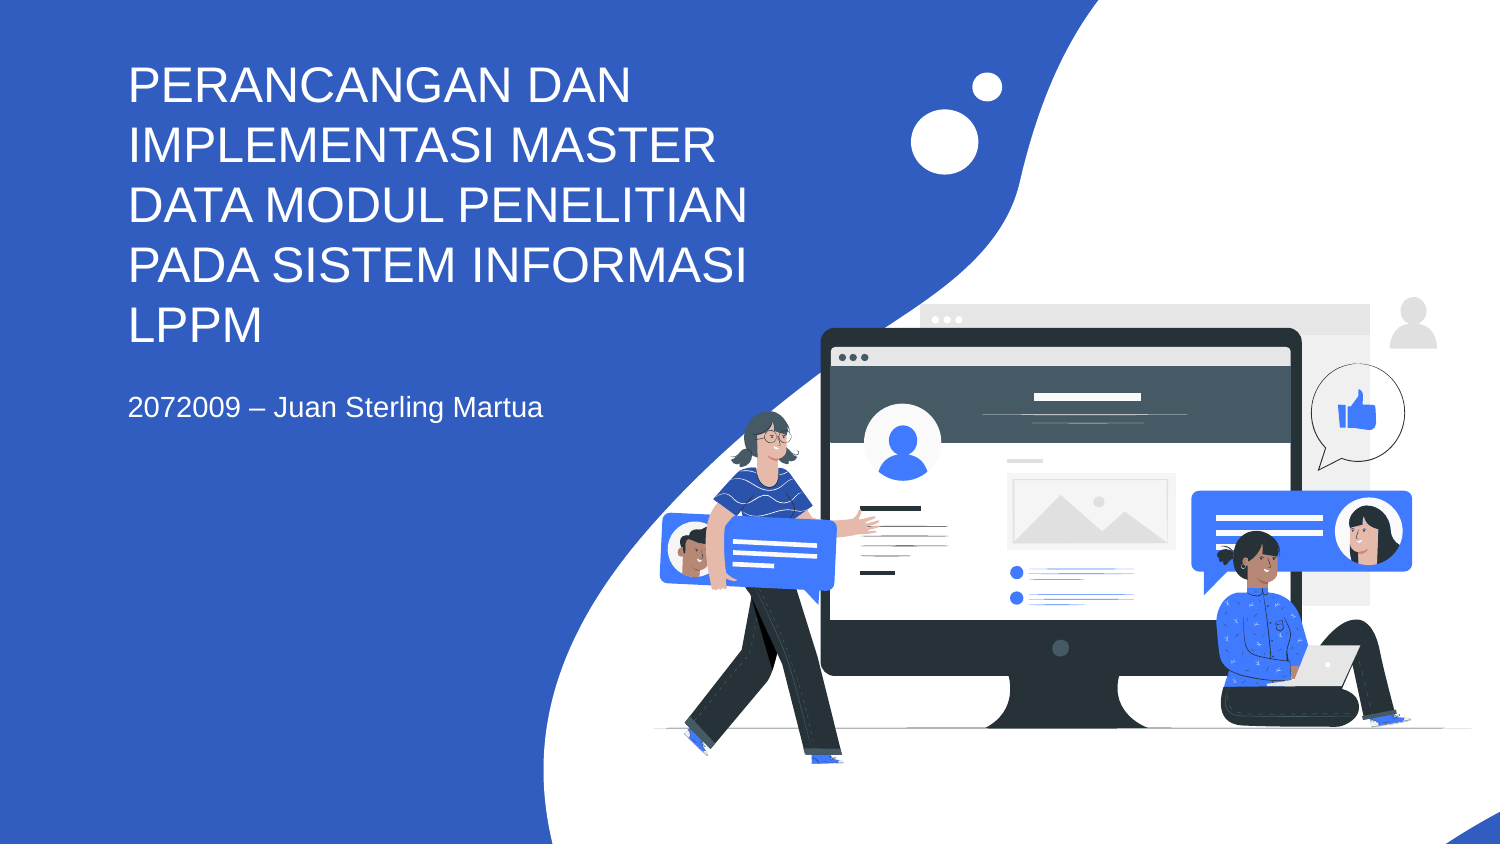

# PERANCANGAN DAN IMPLEMENTASI MASTER DATA MODUL PENELITIAN PADA SISTEM INFORMASI LPPM

2072009 – Juan Sterling Martua